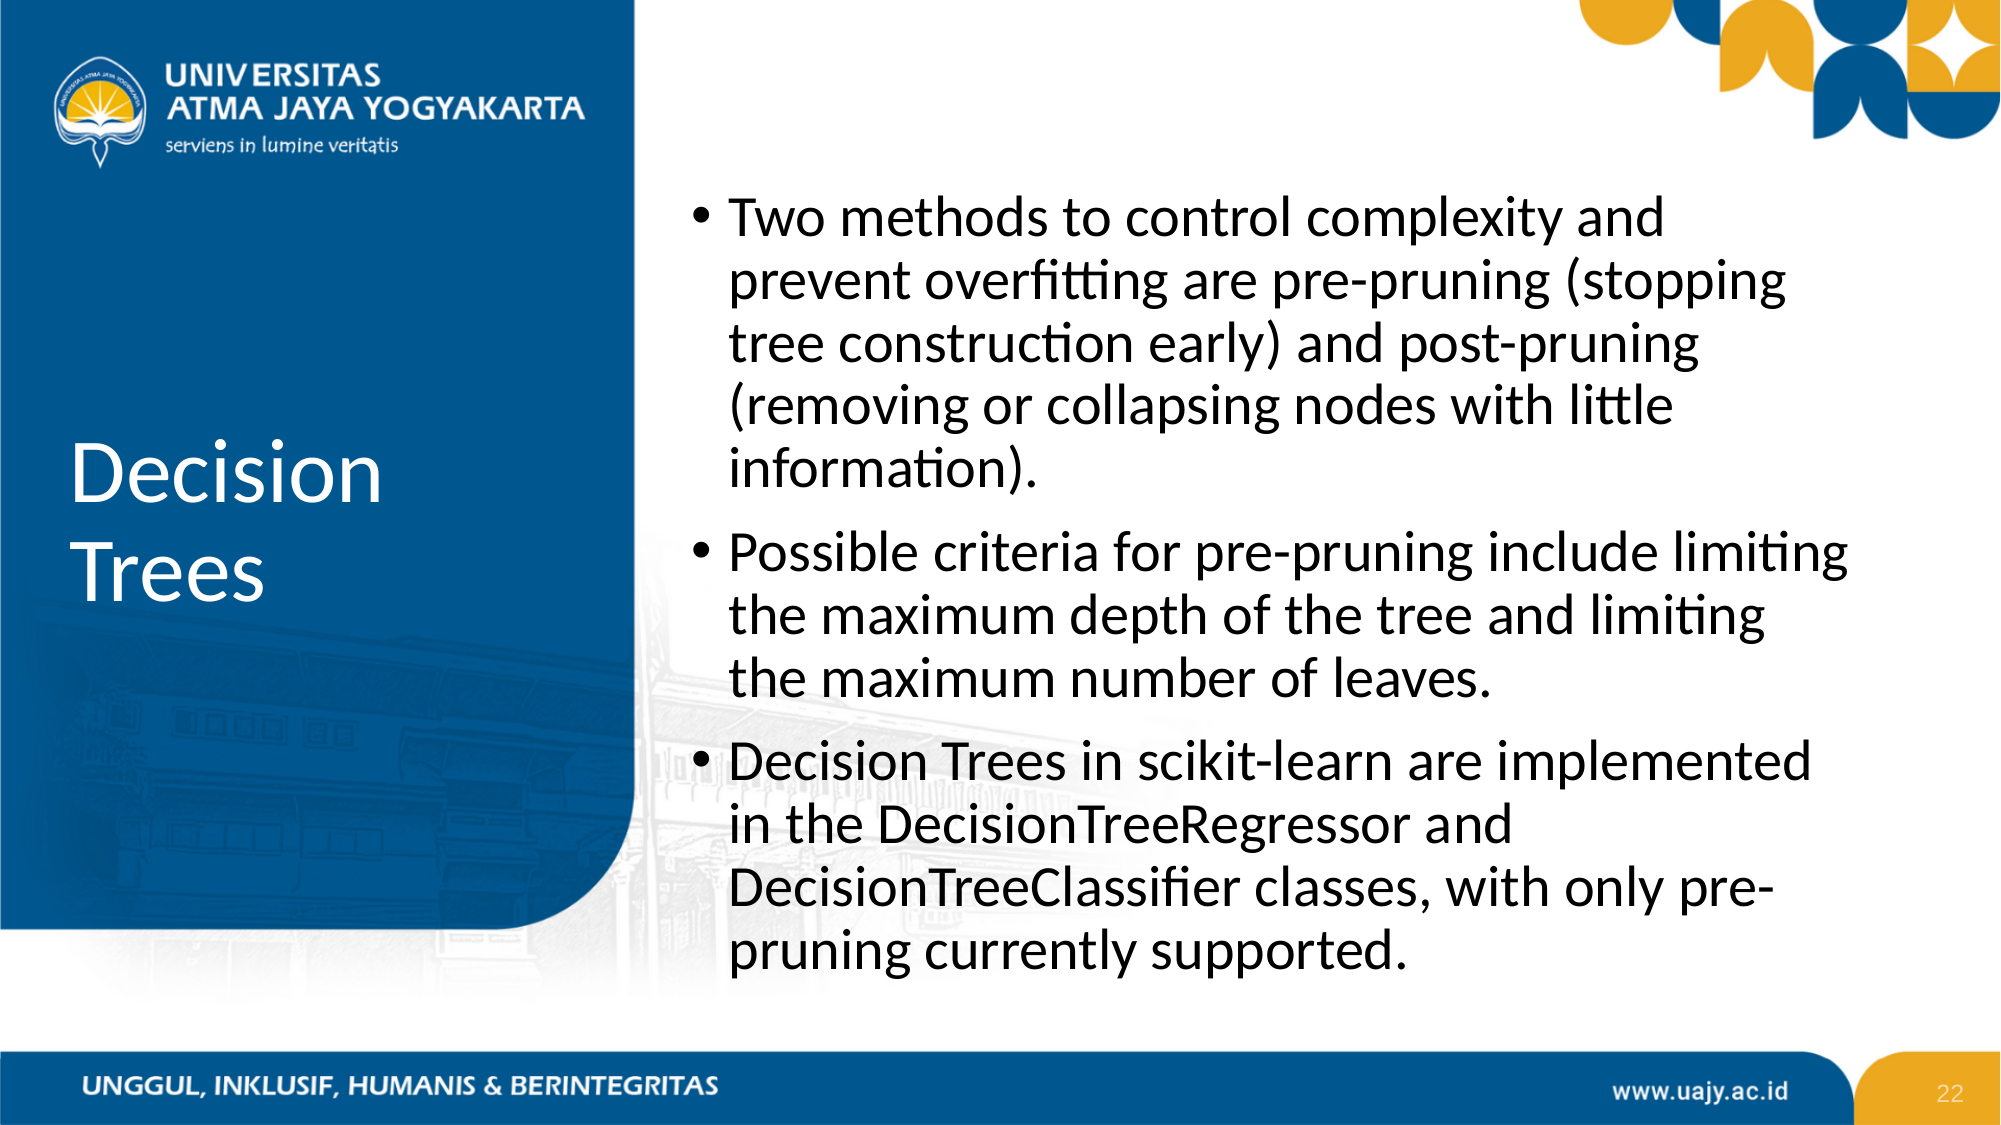

Two methods to control complexity and prevent overfitting are pre-pruning (stopping tree construction early) and post-pruning (removing or collapsing nodes with little information).
Possible criteria for pre-pruning include limiting the maximum depth of the tree and limiting the maximum number of leaves.
Decision Trees in scikit-learn are implemented in the DecisionTreeRegressor and DecisionTreeClassifier classes, with only pre-pruning currently supported.
# Decision Trees
22